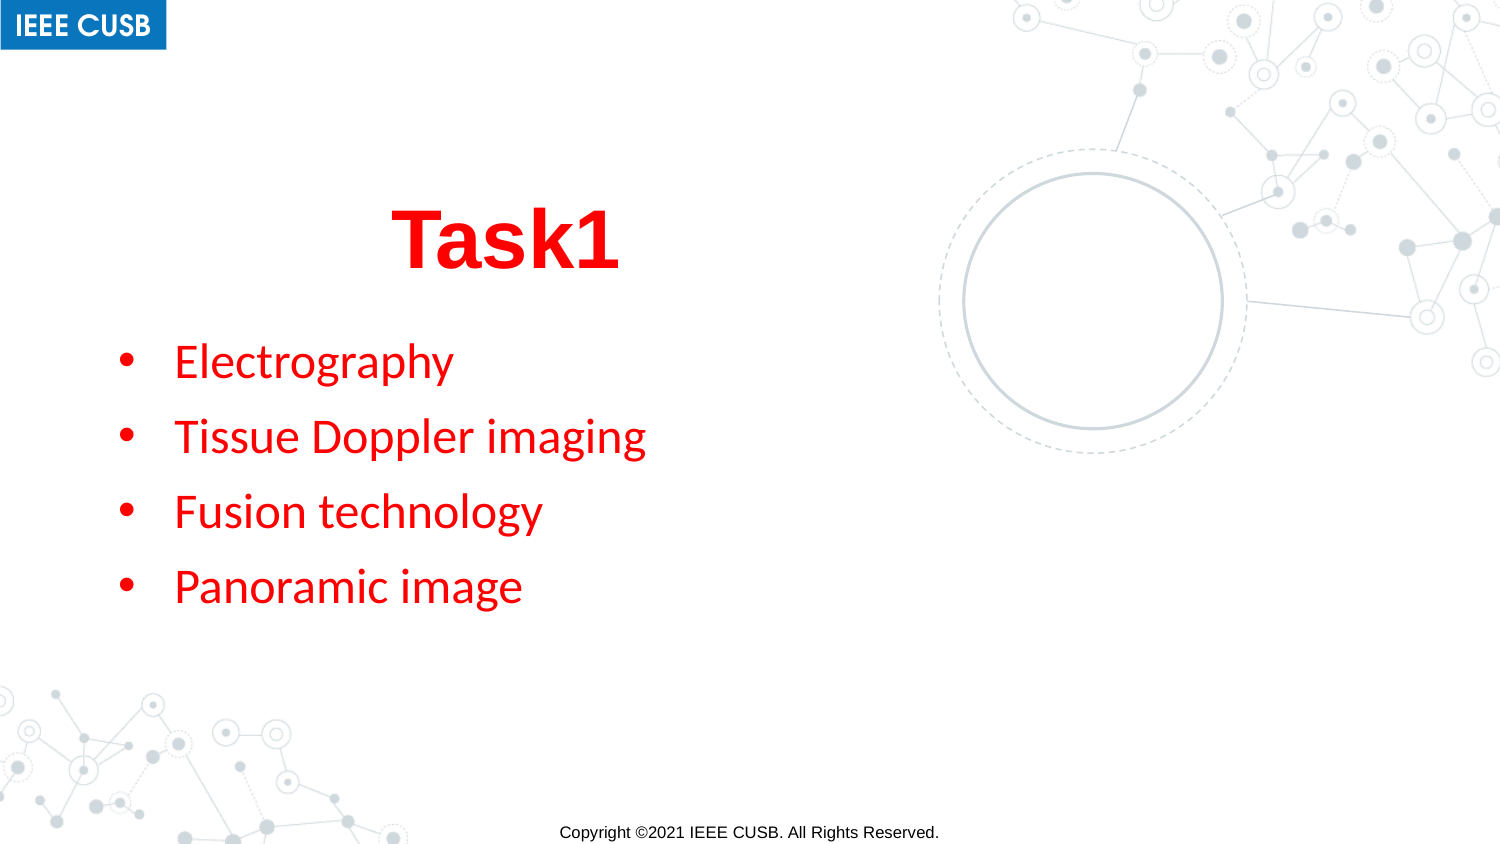

Task1
Electrography
Tissue Doppler imaging
Fusion technology
Panoramic image